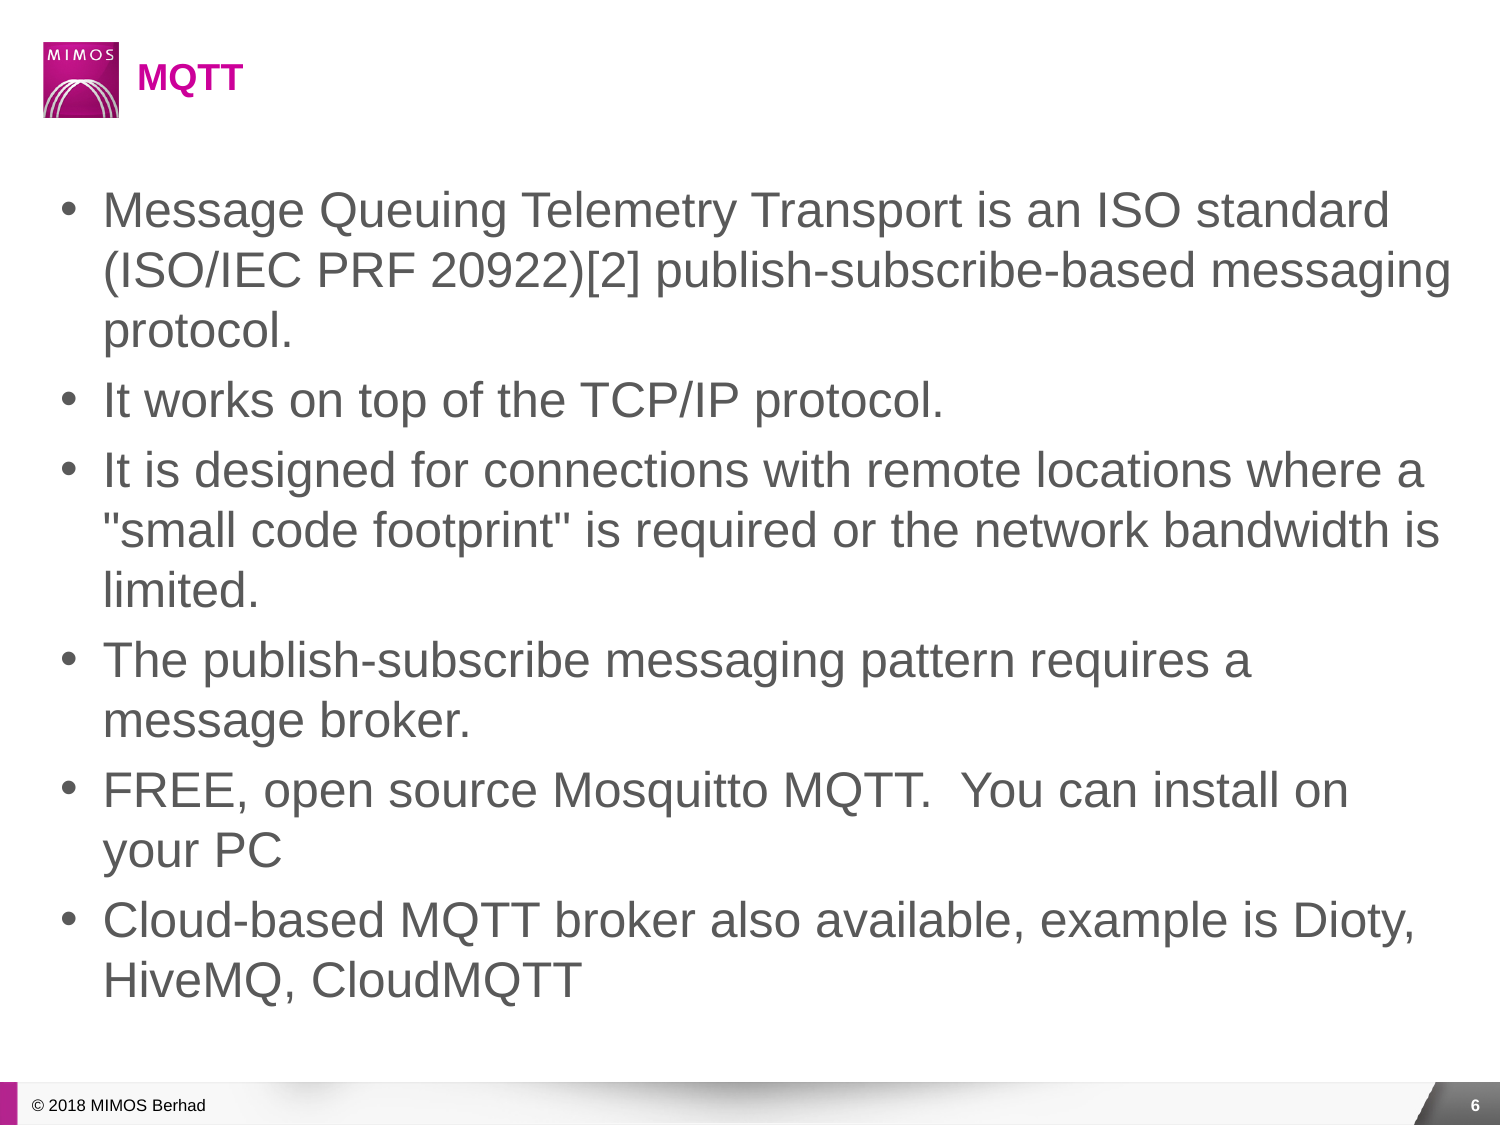

# MQTT
Message Queuing Telemetry Transport is an ISO standard (ISO/IEC PRF 20922)[2] publish-subscribe-based messaging protocol.
It works on top of the TCP/IP protocol.
It is designed for connections with remote locations where a "small code footprint" is required or the network bandwidth is limited.
The publish-subscribe messaging pattern requires a message broker.
FREE, open source Mosquitto MQTT.  You can install on your PC
Cloud-based MQTT broker also available, example is Dioty, HiveMQ, CloudMQTT
© 2018 MIMOS Berhad
6